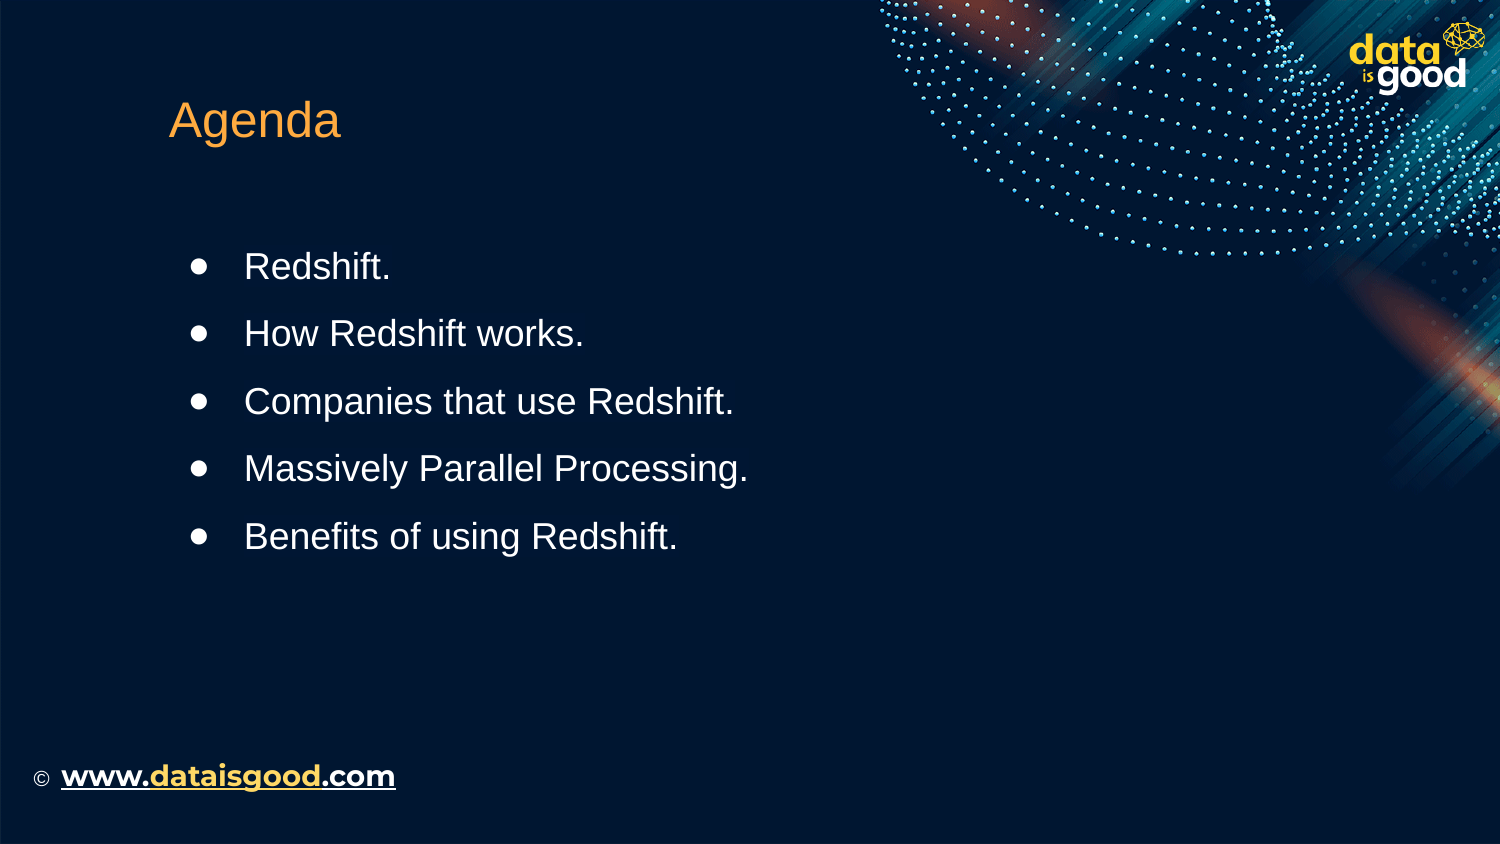

# Agenda
Redshift.
How Redshift works.
Companies that use Redshift.
Massively Parallel Processing.
Benefits of using Redshift.